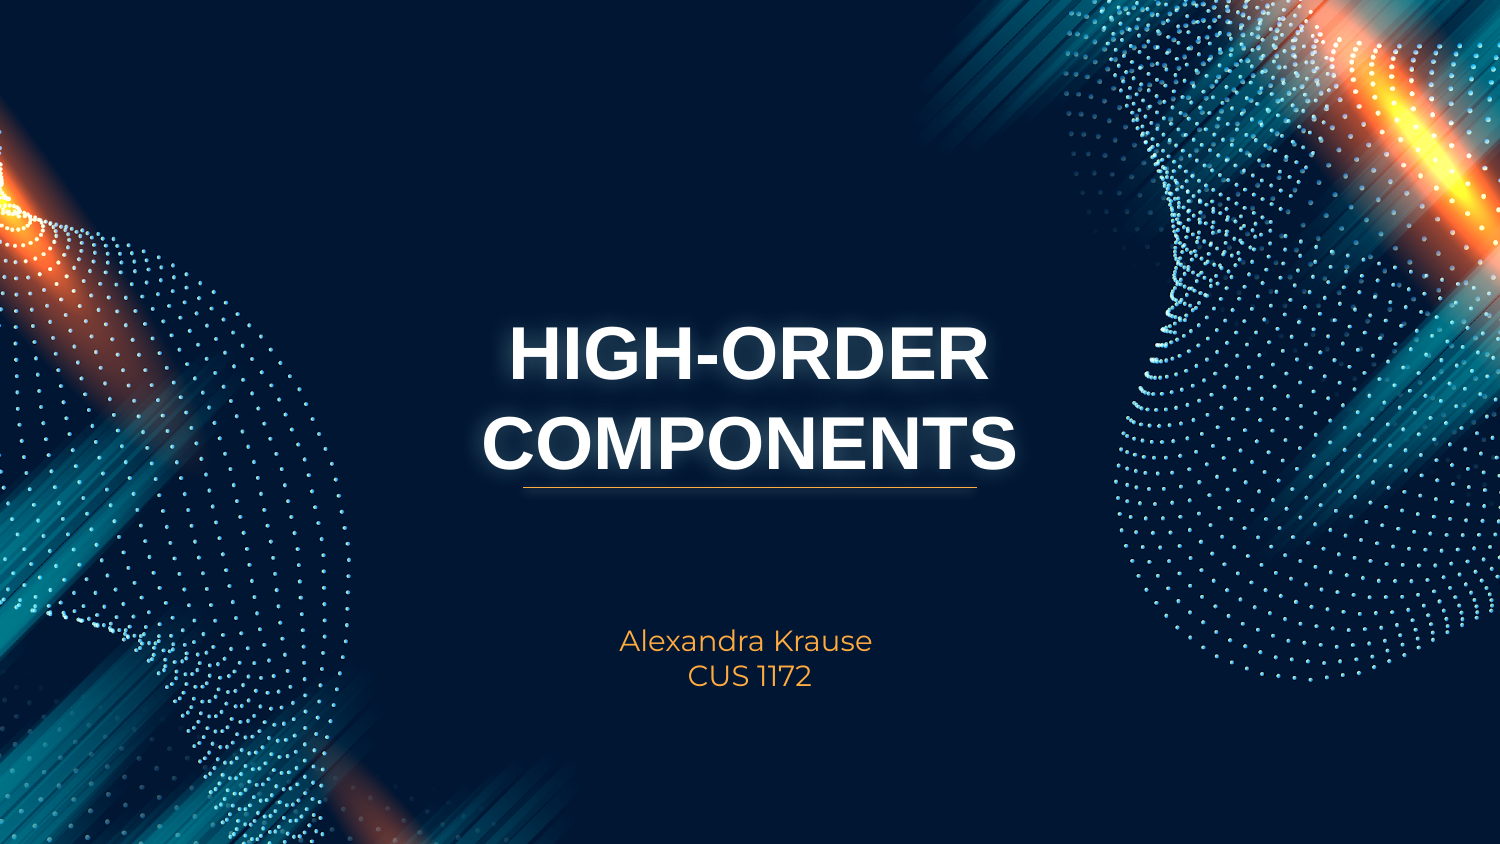

# HIGH-ORDER COMPONENTS
Alexandra Krause
CUS 1172